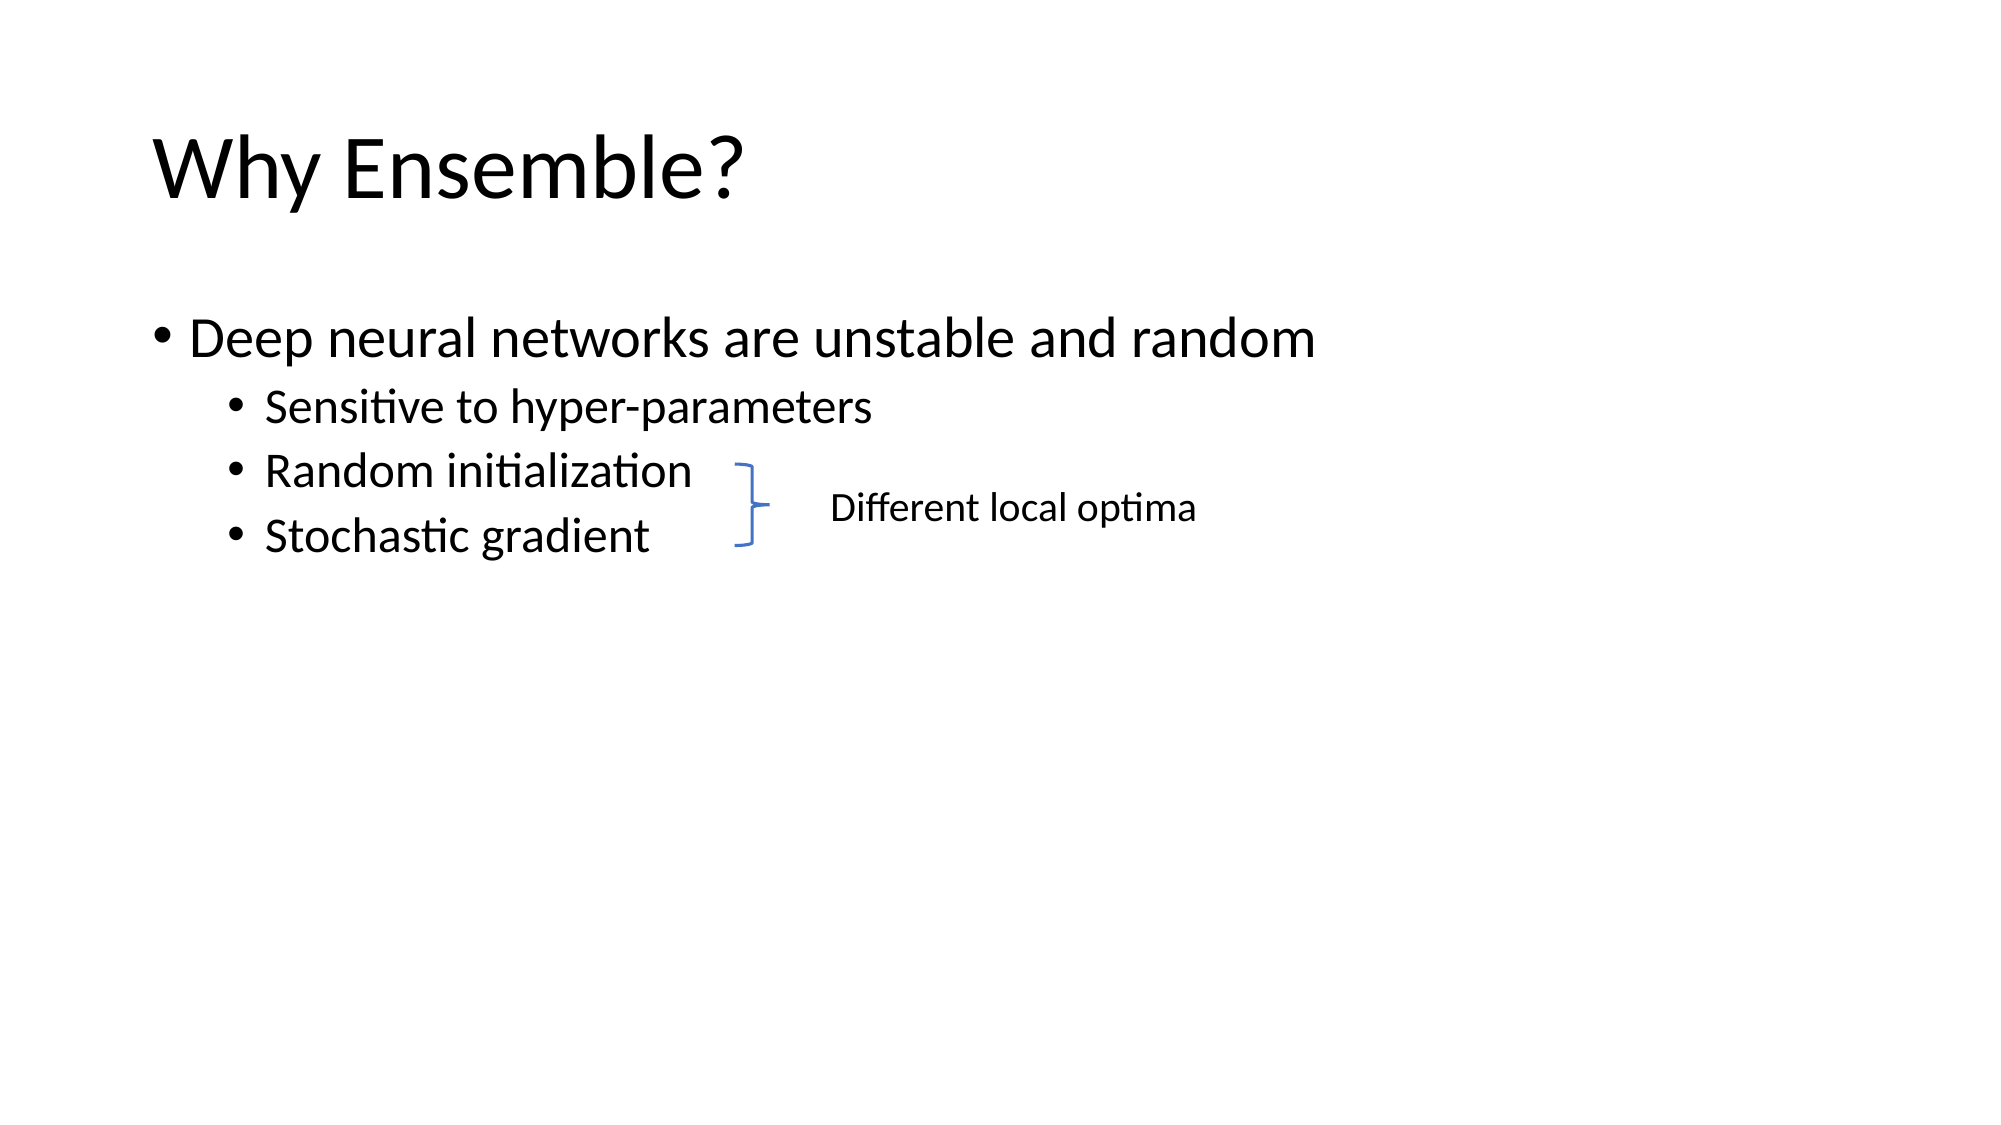

# Why Ensemble?
Deep neural networks are unstable and random
Sensitive to hyper-parameters
Random initialization
Stochastic gradient

Different local optima